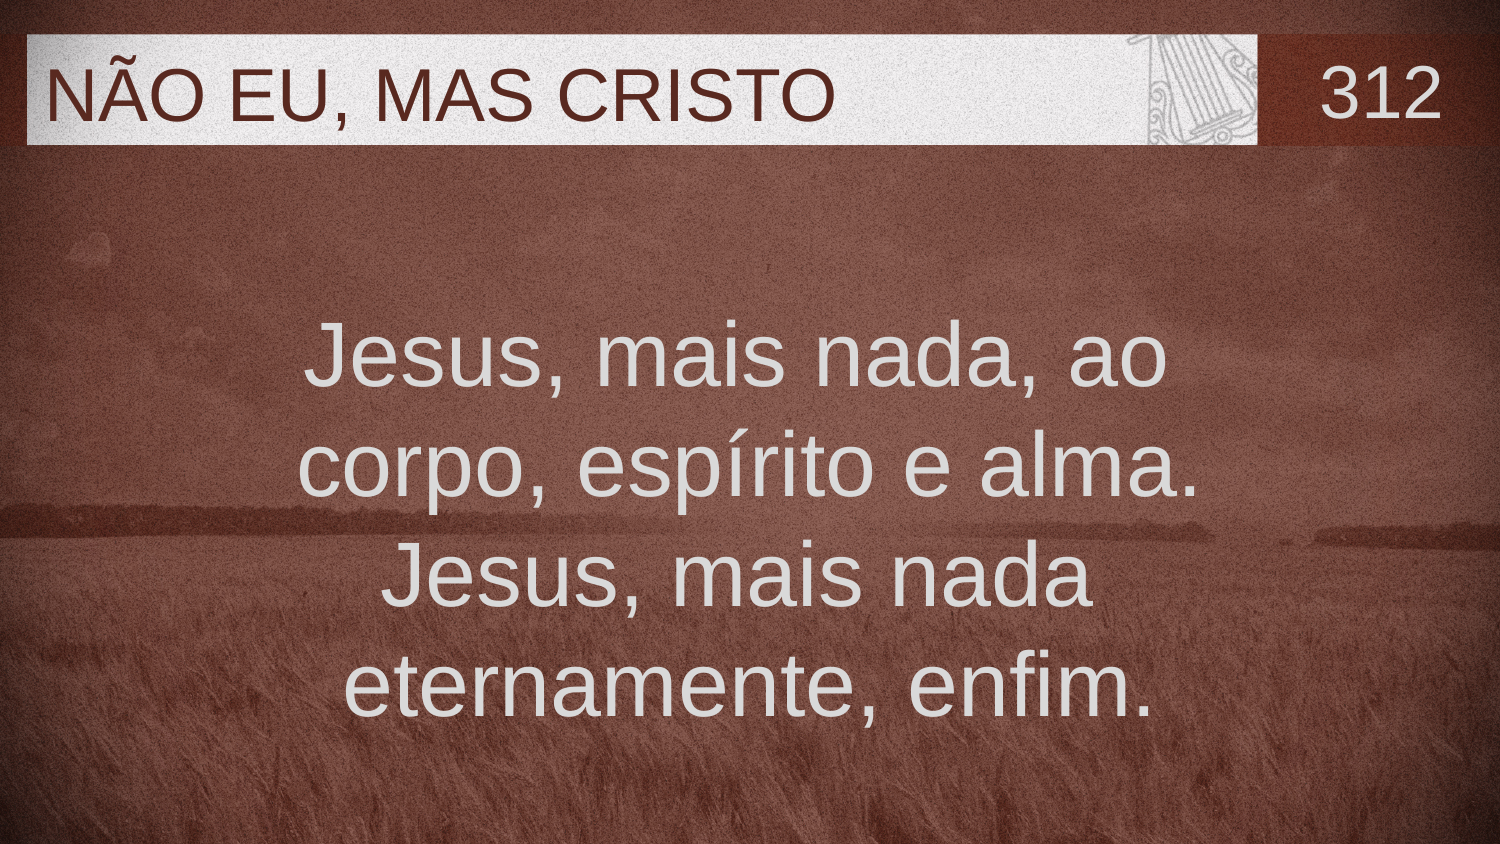

# NÃO EU, MAS CRISTO
312
Jesus, mais nada, ao
corpo, espírito e alma.
Jesus, mais nada
eternamente, enfim.